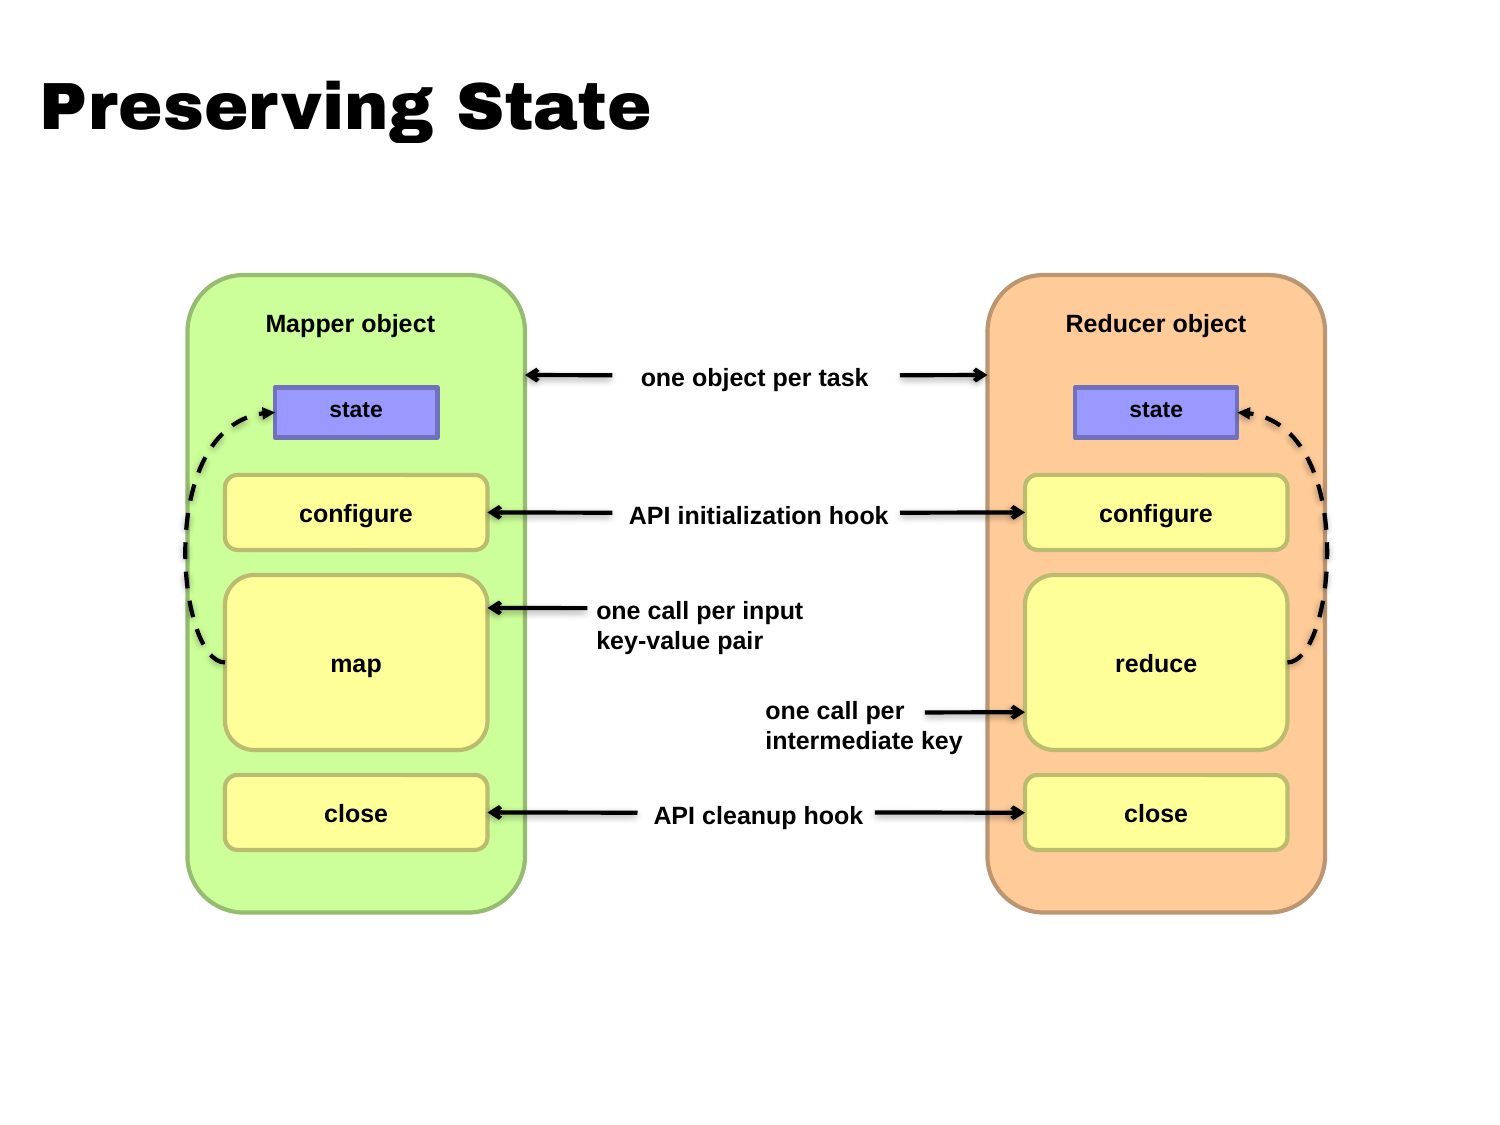

# Preserving State

Mapper object

Reducer object
one object per task
state
state
configure
configure
API initialization hook
map
reduce
one call per input
key-value pair
one call per
intermediate key
close
close
API cleanup hook